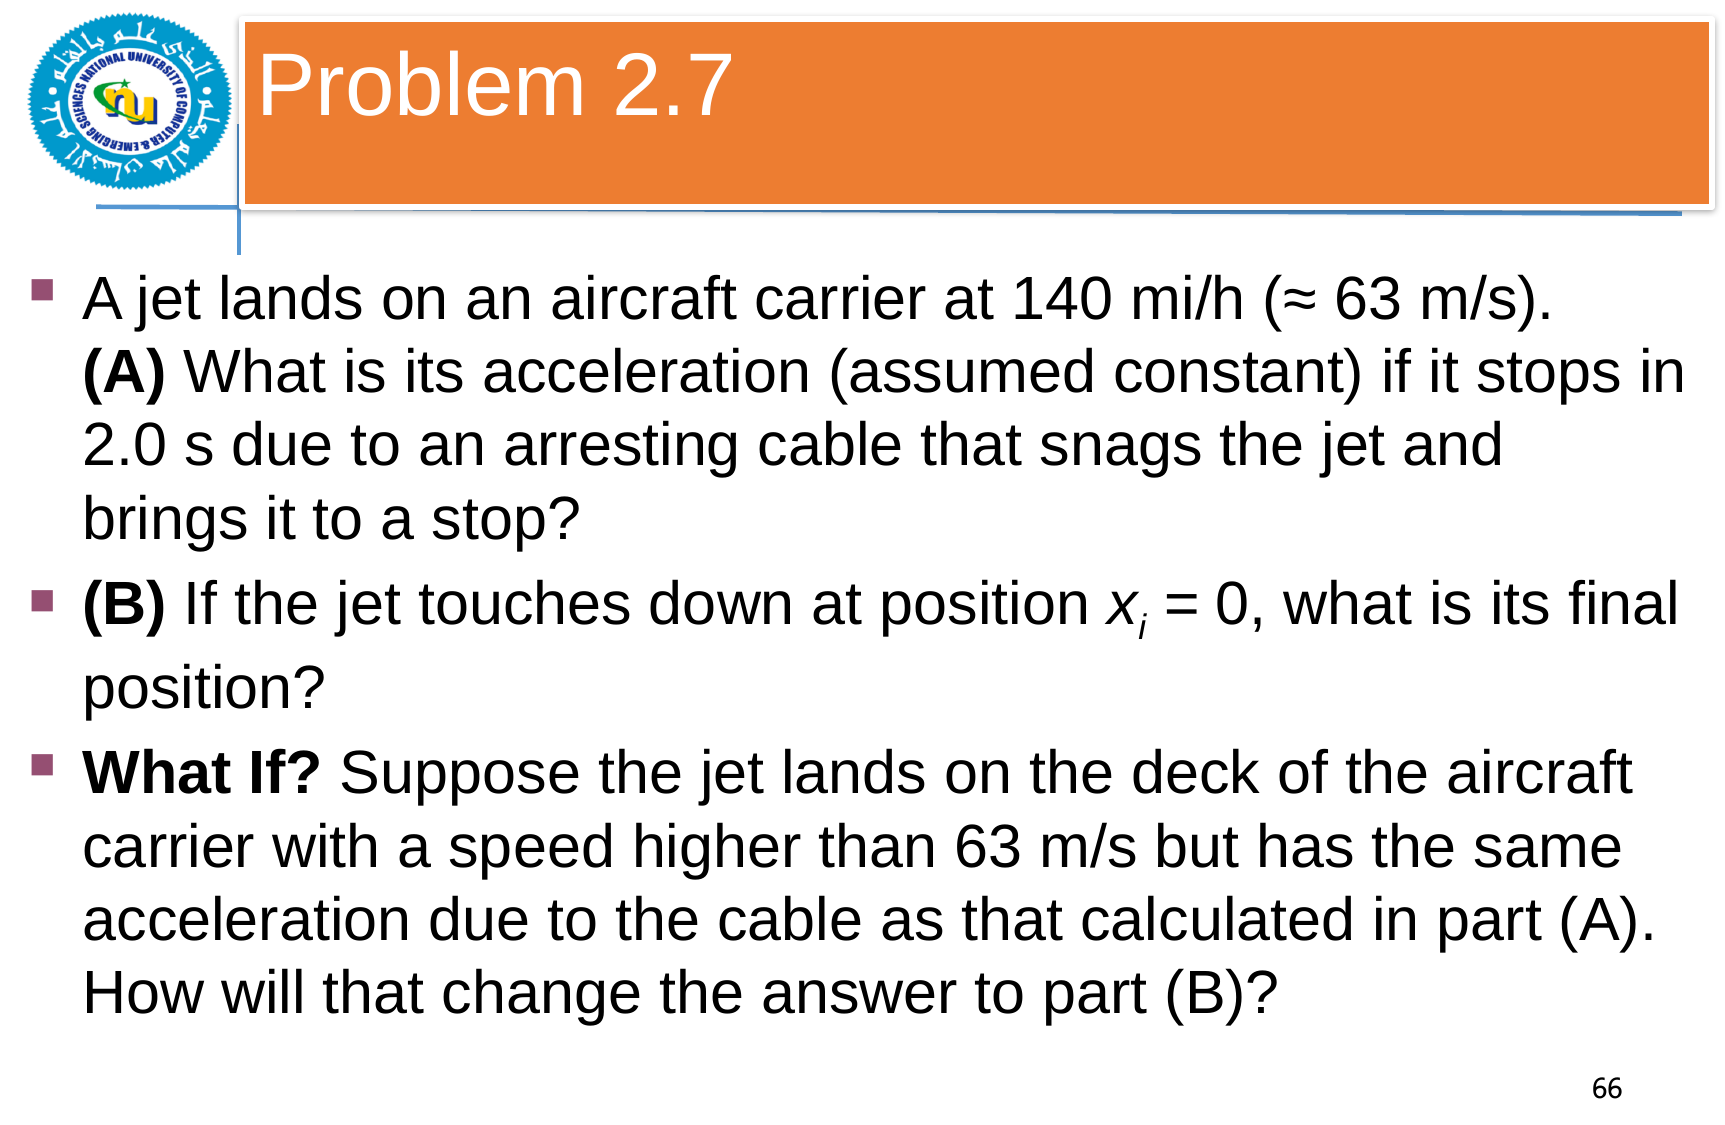

# Problem 2.7
A jet lands on an aircraft carrier at 140 mi/h (≈ 63 m/s).
(A) What is its acceleration (assumed constant) if it stops in 2.0 s due to an arresting cable that snags the jet and
brings it to a stop?
(B) If the jet touches down at position xi = 0, what is its final position?
What If? Suppose the jet lands on the deck of the aircraft carrier with a speed higher than 63 m/s but has the same
acceleration due to the cable as that calculated in part (A). How will that change the answer to part (B)?
66